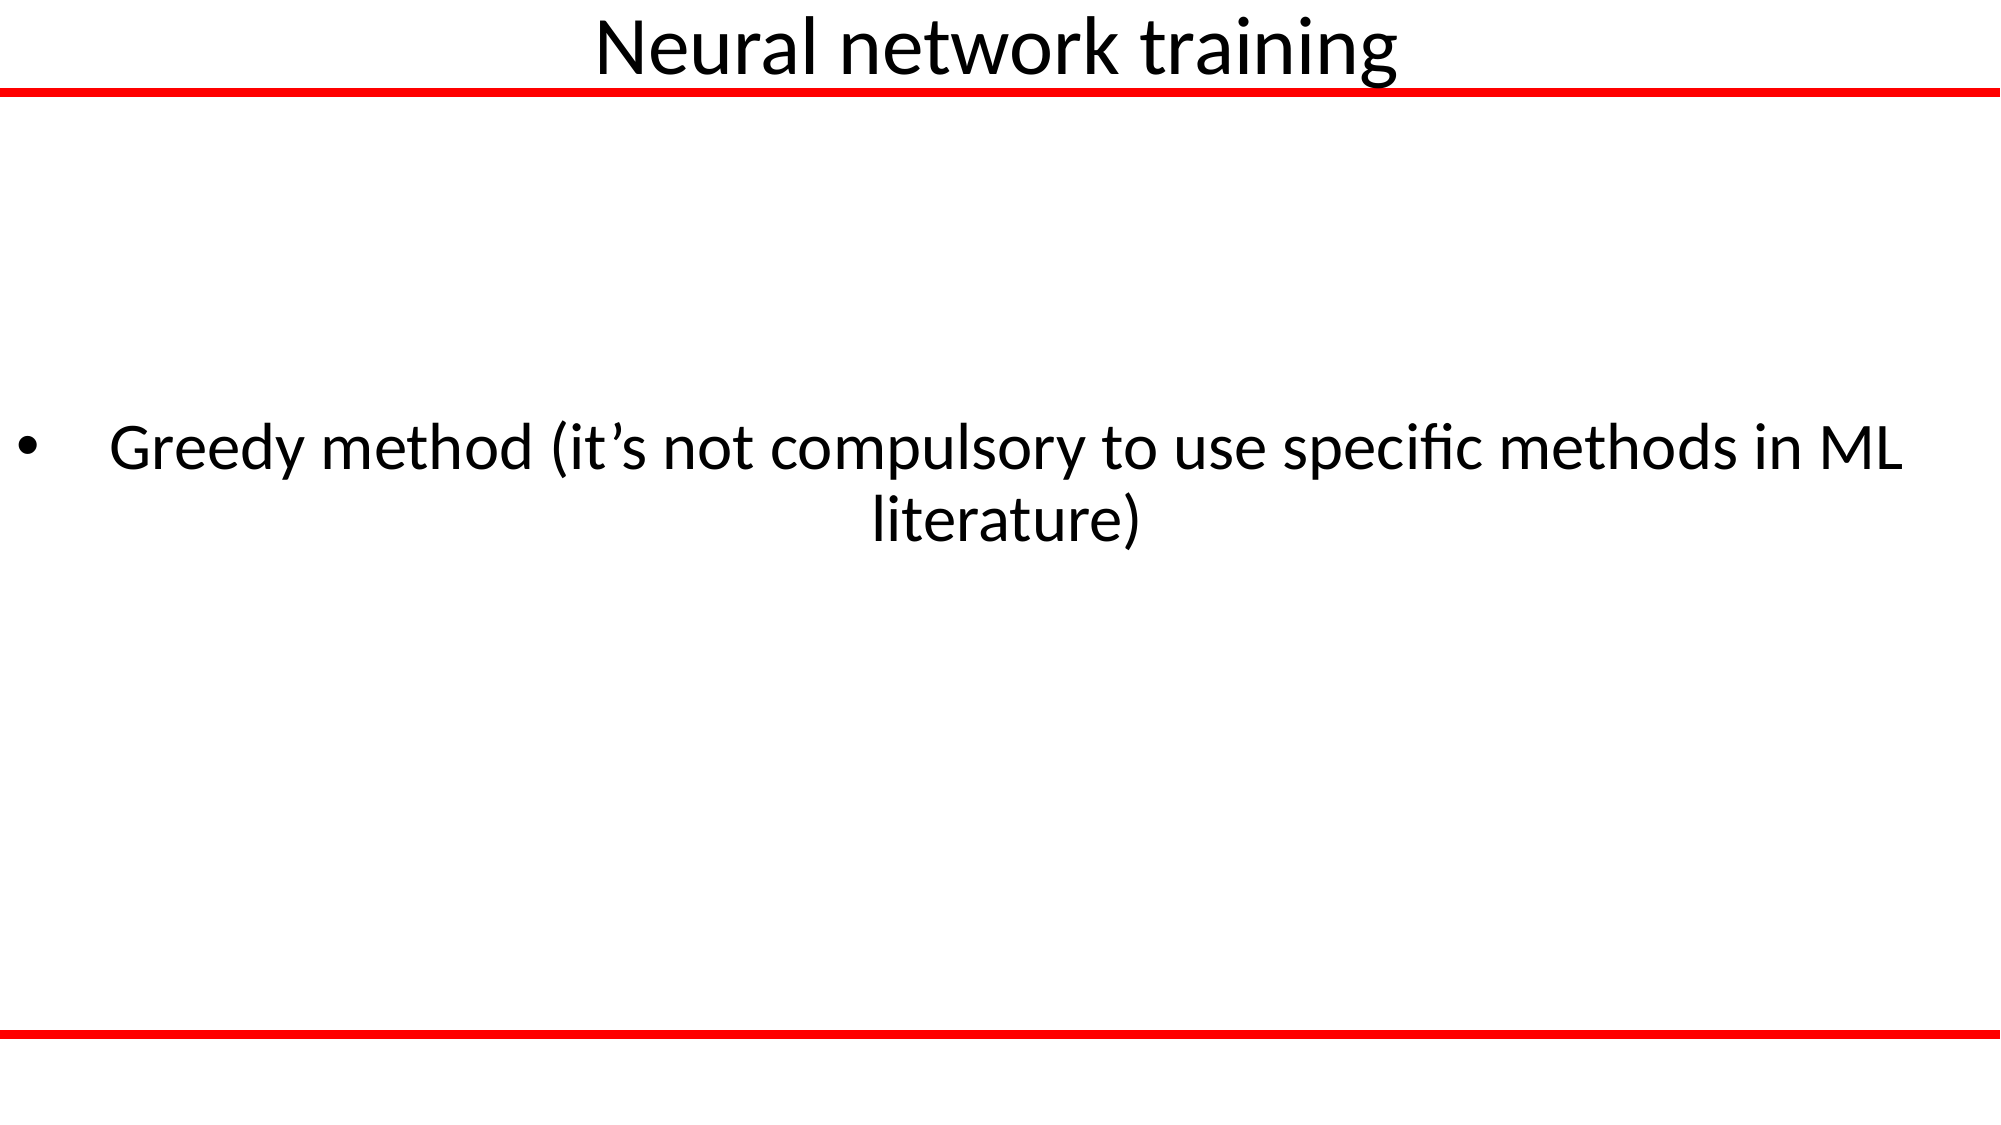

Neural network training
Greedy method (it’s not compulsory to use specific methods in ML literature)